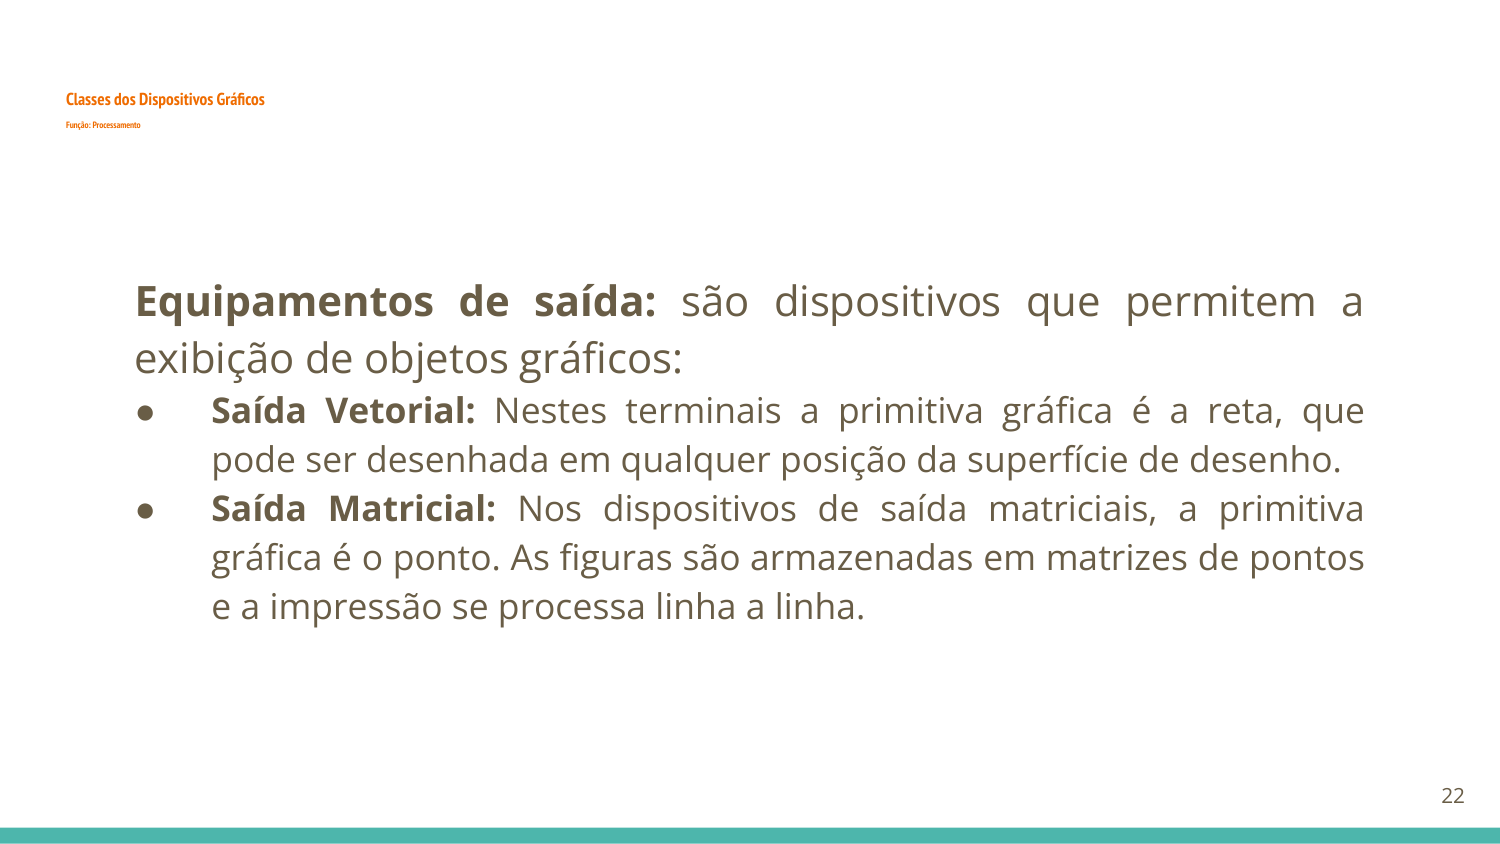

# Classes dos Dispositivos Gráficos

Função: Processamento

Equipamentos de saída: são dispositivos que permitem a exibição de objetos gráficos:
Saída Vetorial: Nestes terminais a primitiva gráfica é a reta, que pode ser desenhada em qualquer posição da superfície de desenho.
Saída Matricial: Nos dispositivos de saída matriciais, a primitiva gráfica é o ponto. As figuras são armazenadas em matrizes de pontos e a impressão se processa linha a linha.

22